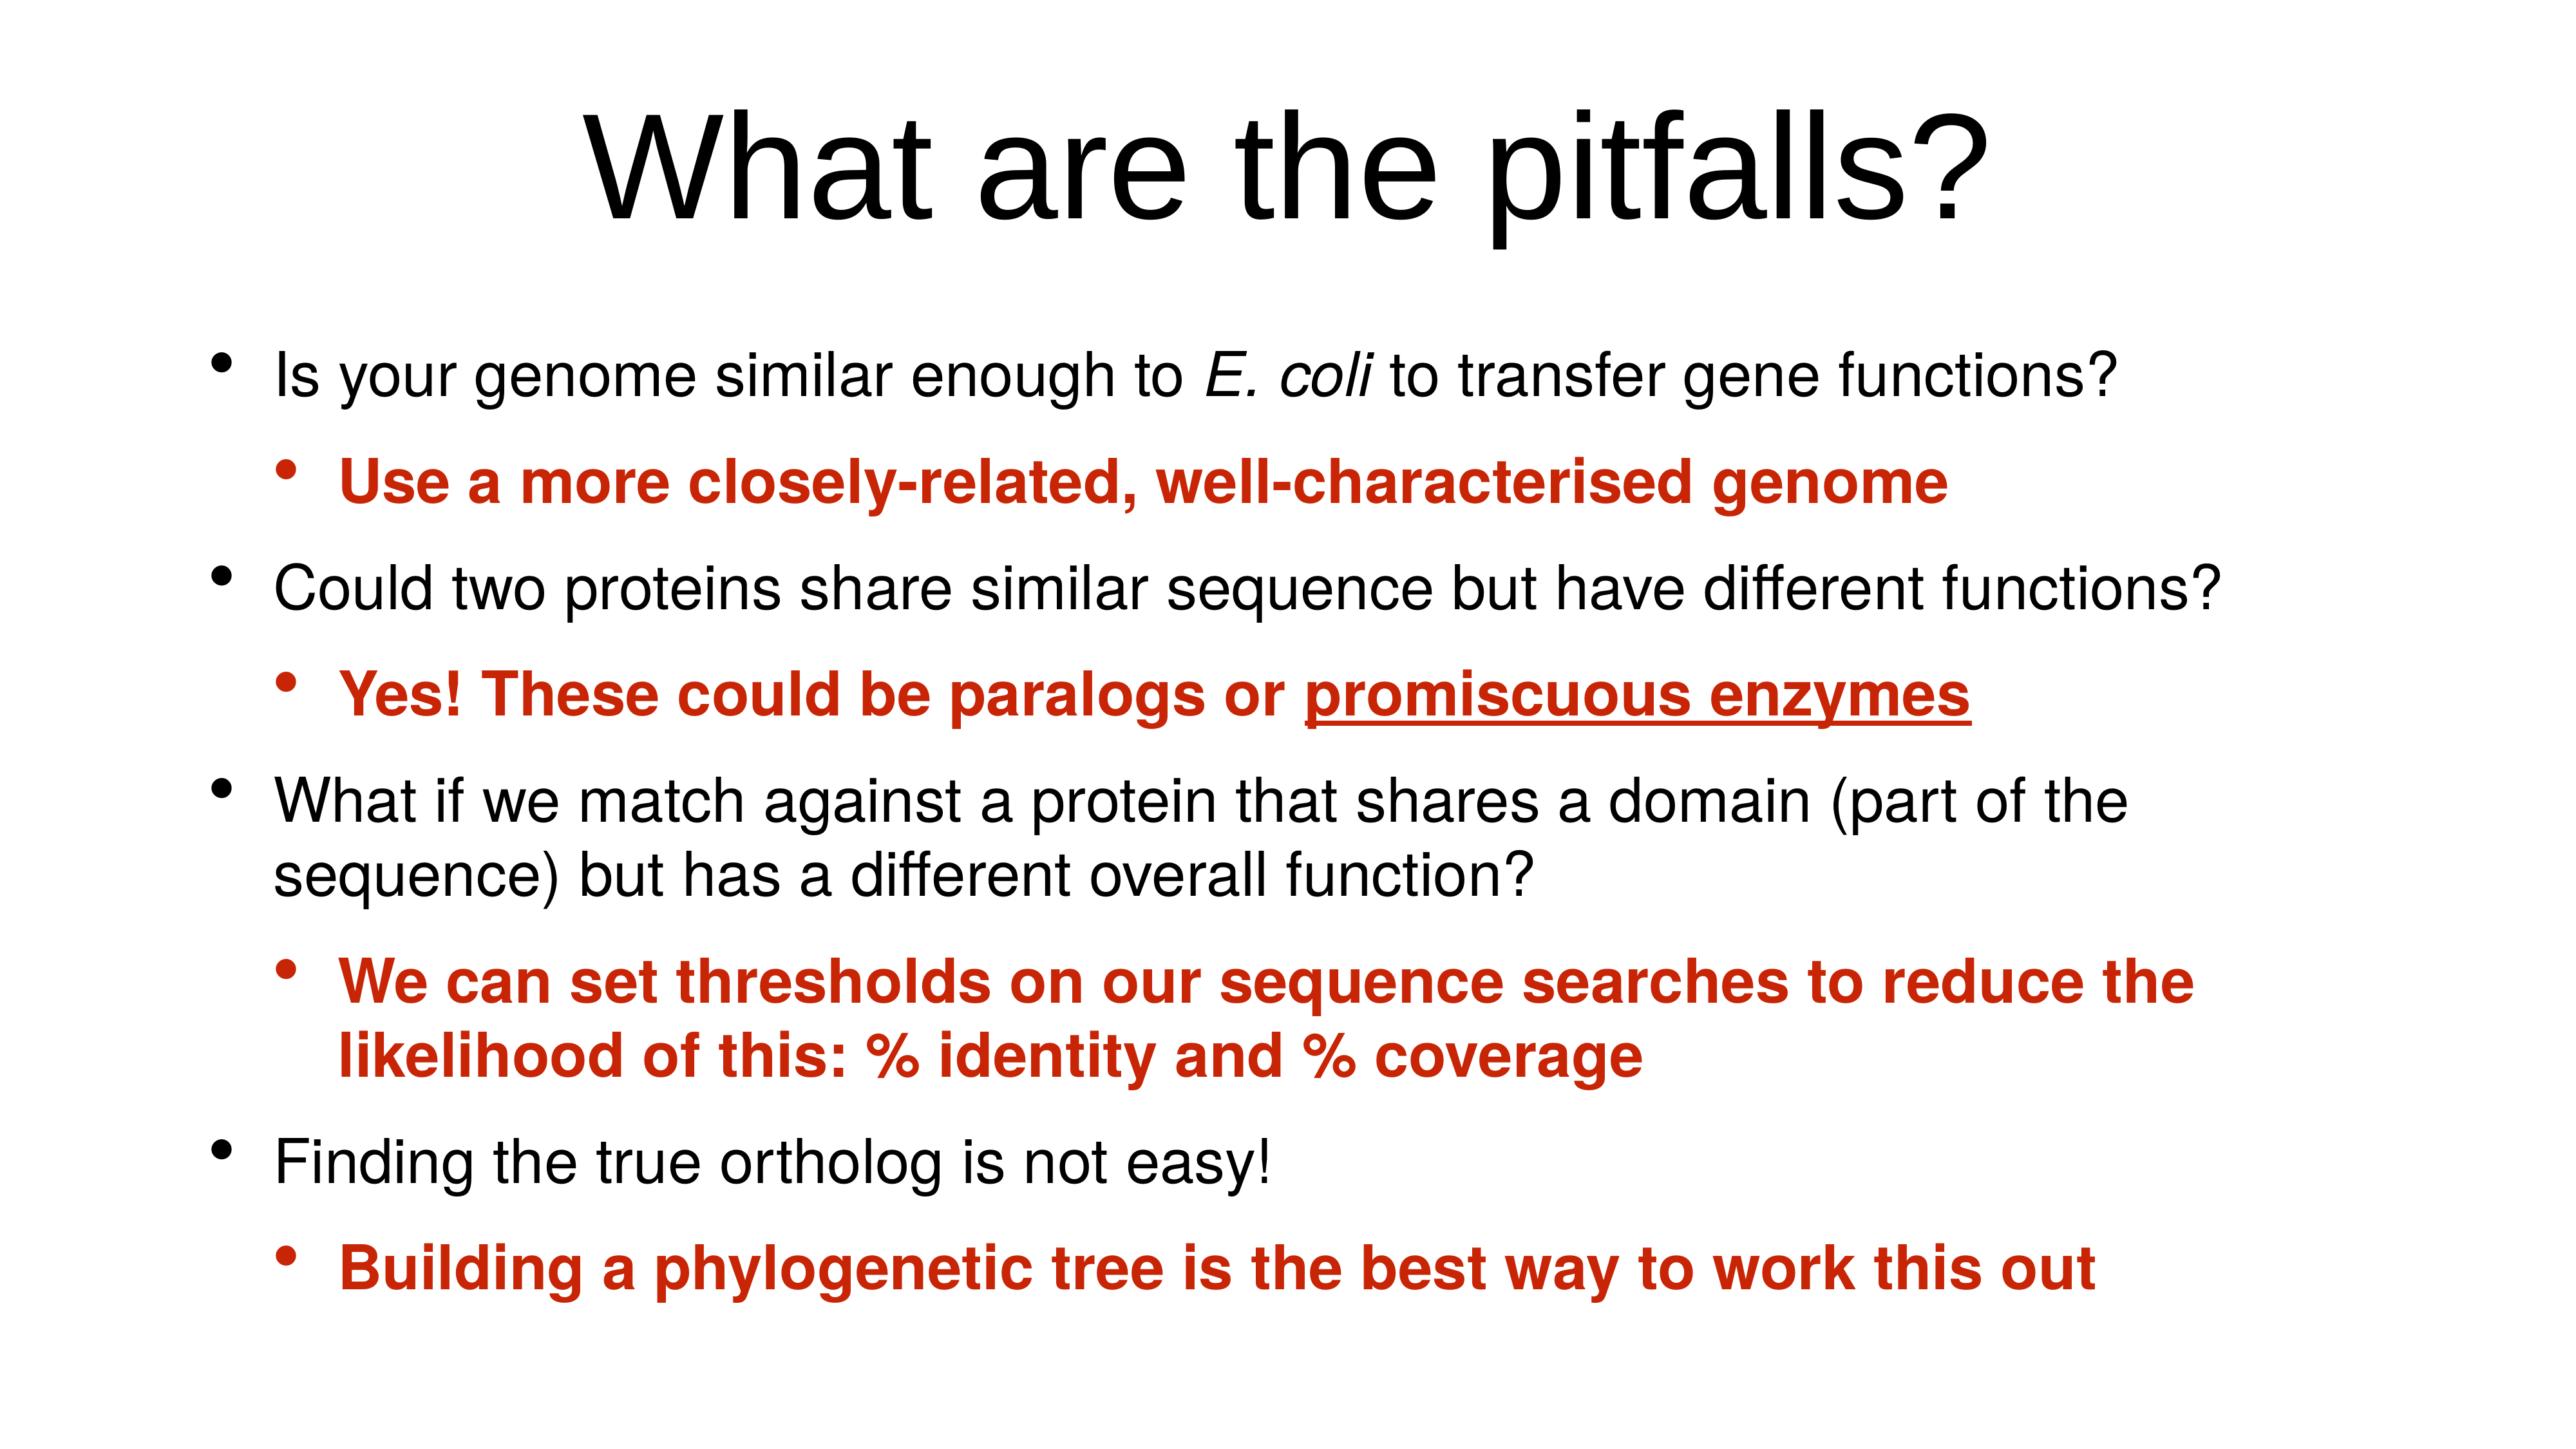

# What are the pitfalls?
Is your genome similar enough to E. coli to transfer gene functions?
Use a more closely-related, well-characterised genome
Could two proteins share similar sequence but have different functions?
Yes! These could be paralogs or promiscuous enzymes
What if we match against a protein that shares a domain (part of the sequence) but has a different overall function?
We can set thresholds on our sequence searches to reduce the likelihood of this: % identity and % coverage
Finding the true ortholog is not easy!
Building a phylogenetic tree is the best way to work this out